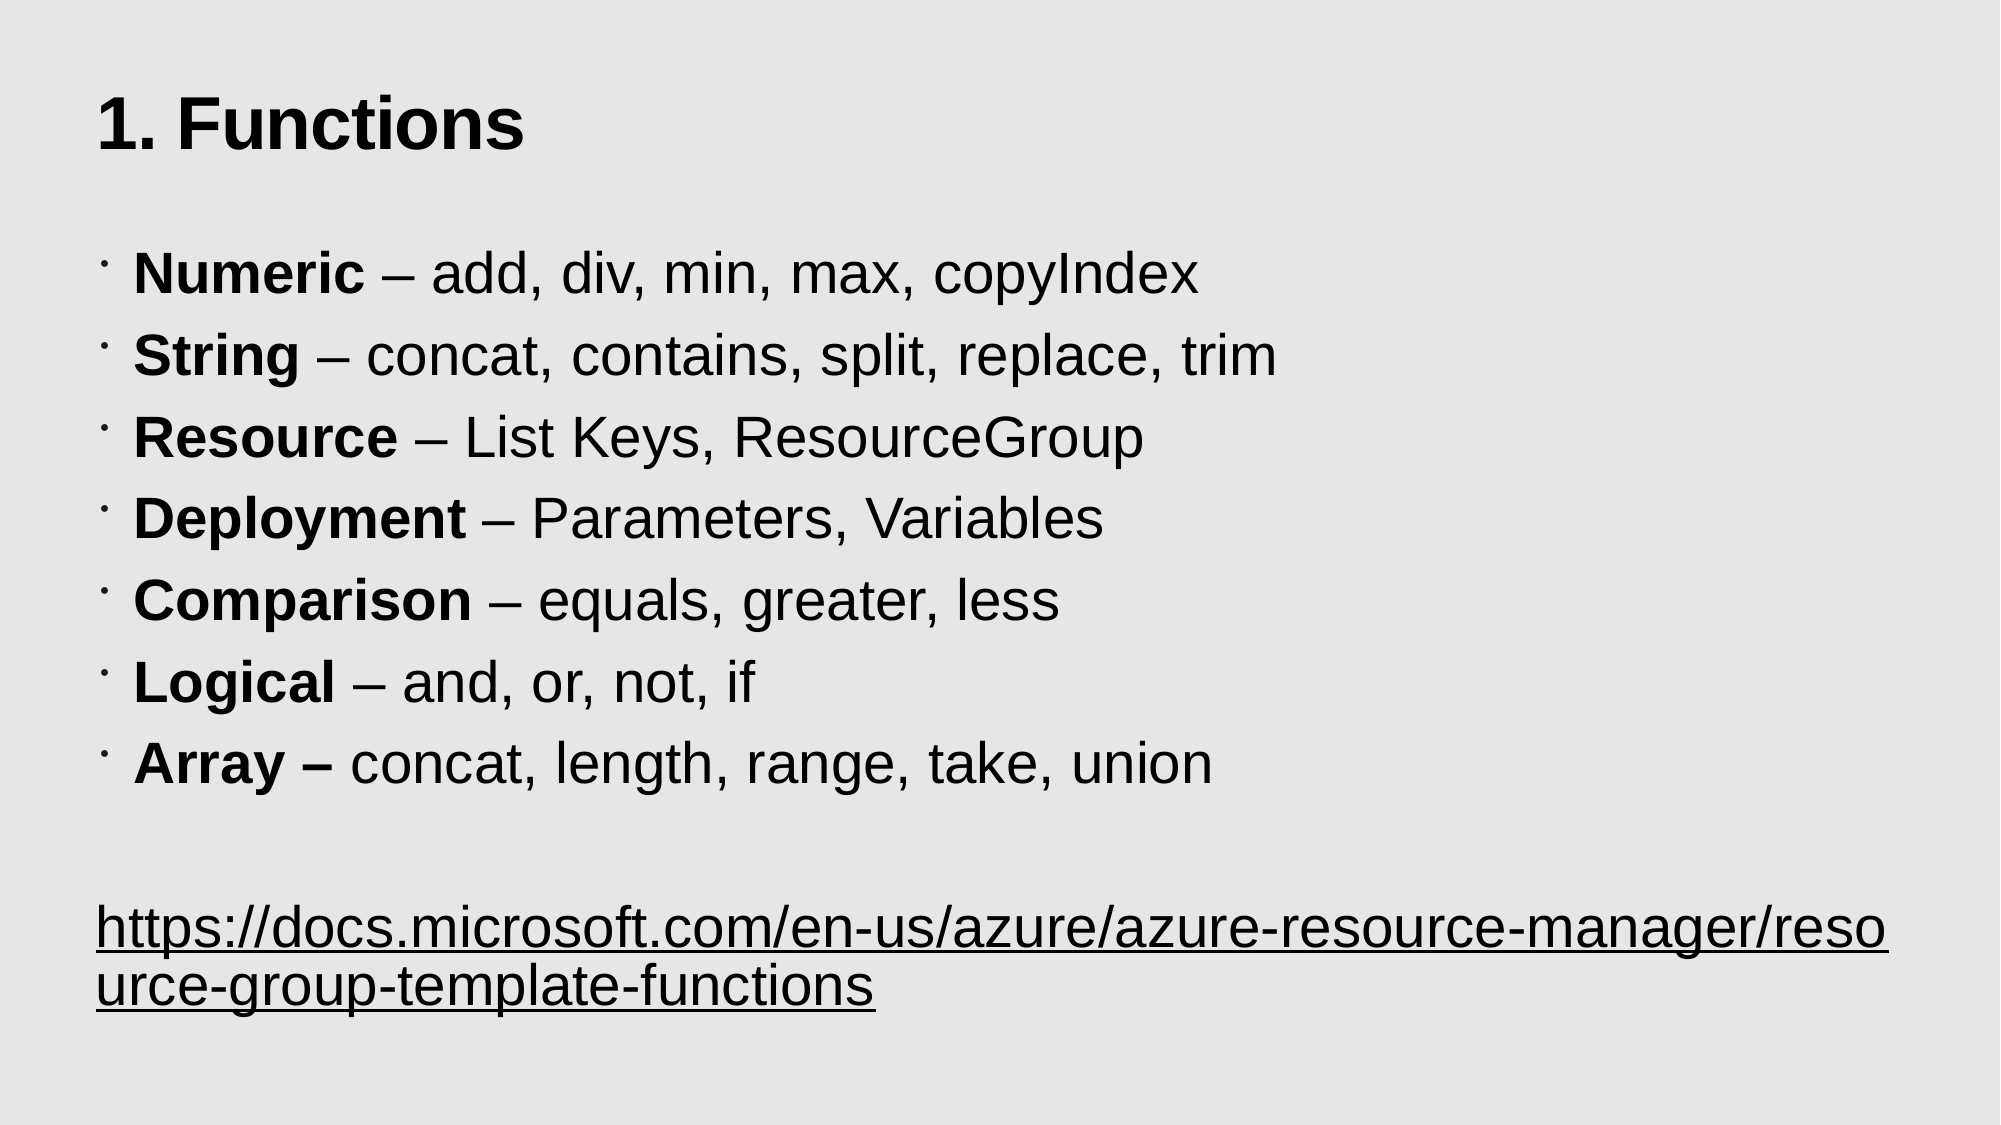

# 1. Functions
Numeric – add, div, min, max, copyIndex
String – concat, contains, split, replace, trim
Resource – List Keys, ResourceGroup
Deployment – Parameters, Variables
Comparison – equals, greater, less
Logical – and, or, not, if
Array – concat, length, range, take, union

https://docs.microsoft.com/en-us/azure/azure-resource-manager/resource-group-template-functions